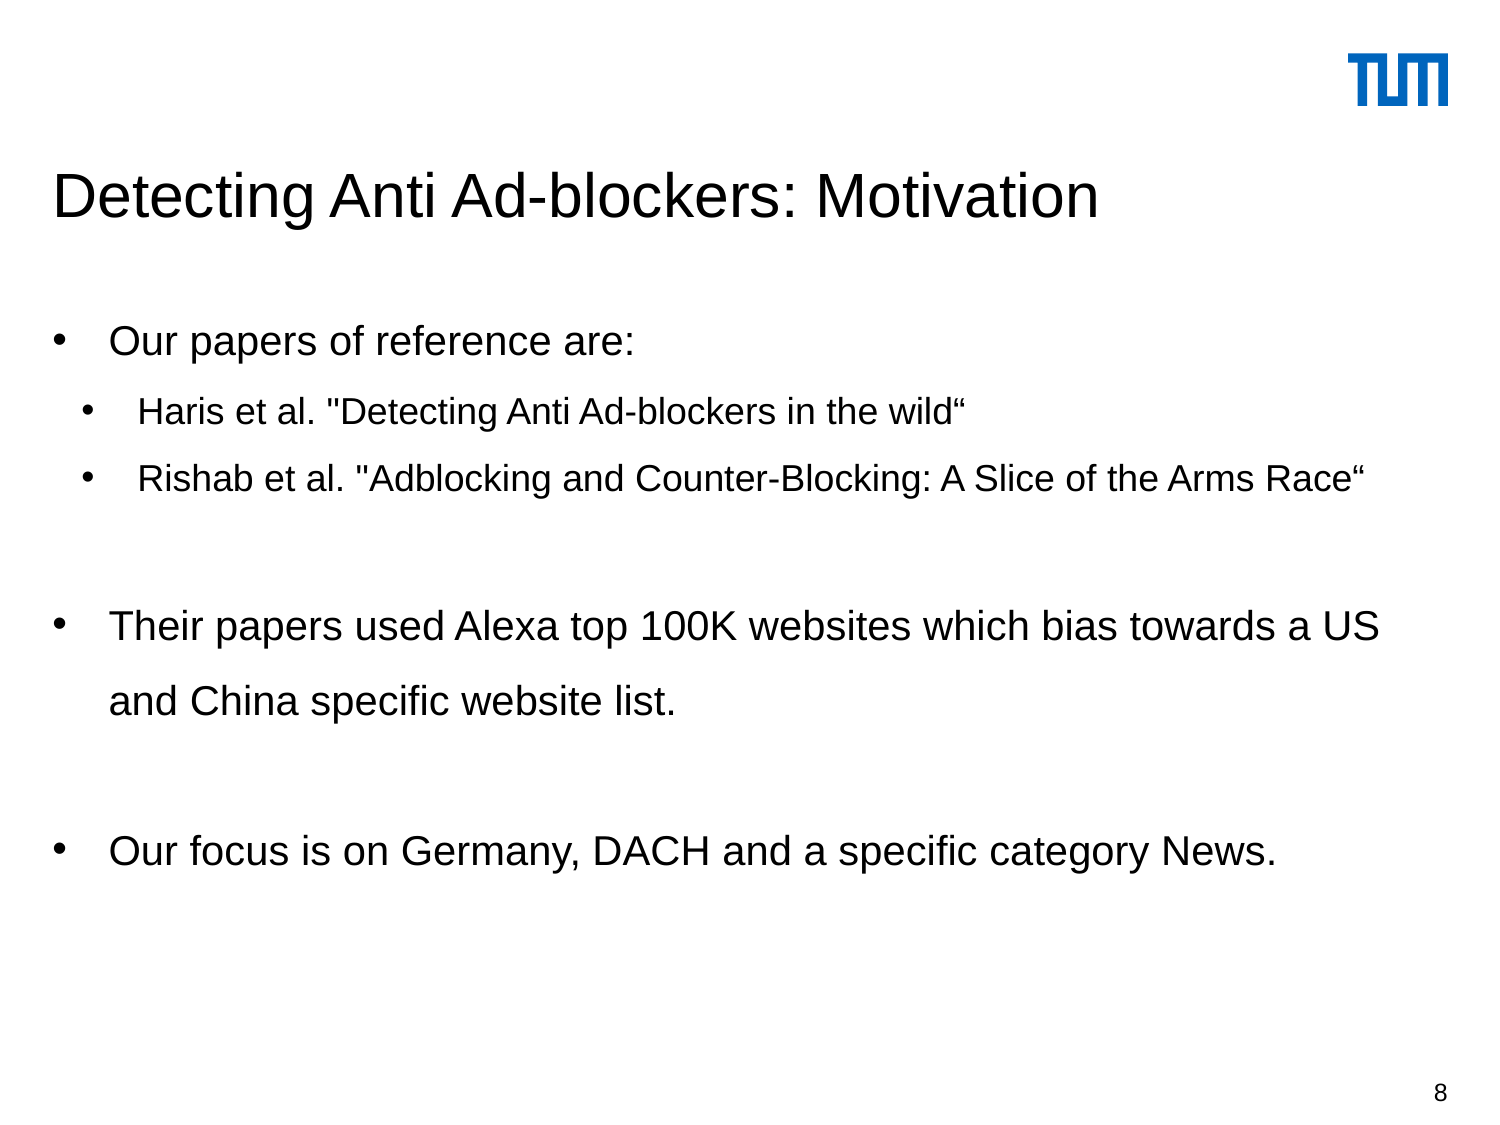

# Detecting Anti Ad-blockers: Motivation
Our papers of reference are:
Haris et al. "Detecting Anti Ad-blockers in the wild“
Rishab et al. "Adblocking and Counter-Blocking: A Slice of the Arms Race“

Their papers used Alexa top 100K websites which bias towards a US and China specific website list.

Our focus is on Germany, DACH and a specific category News.
8